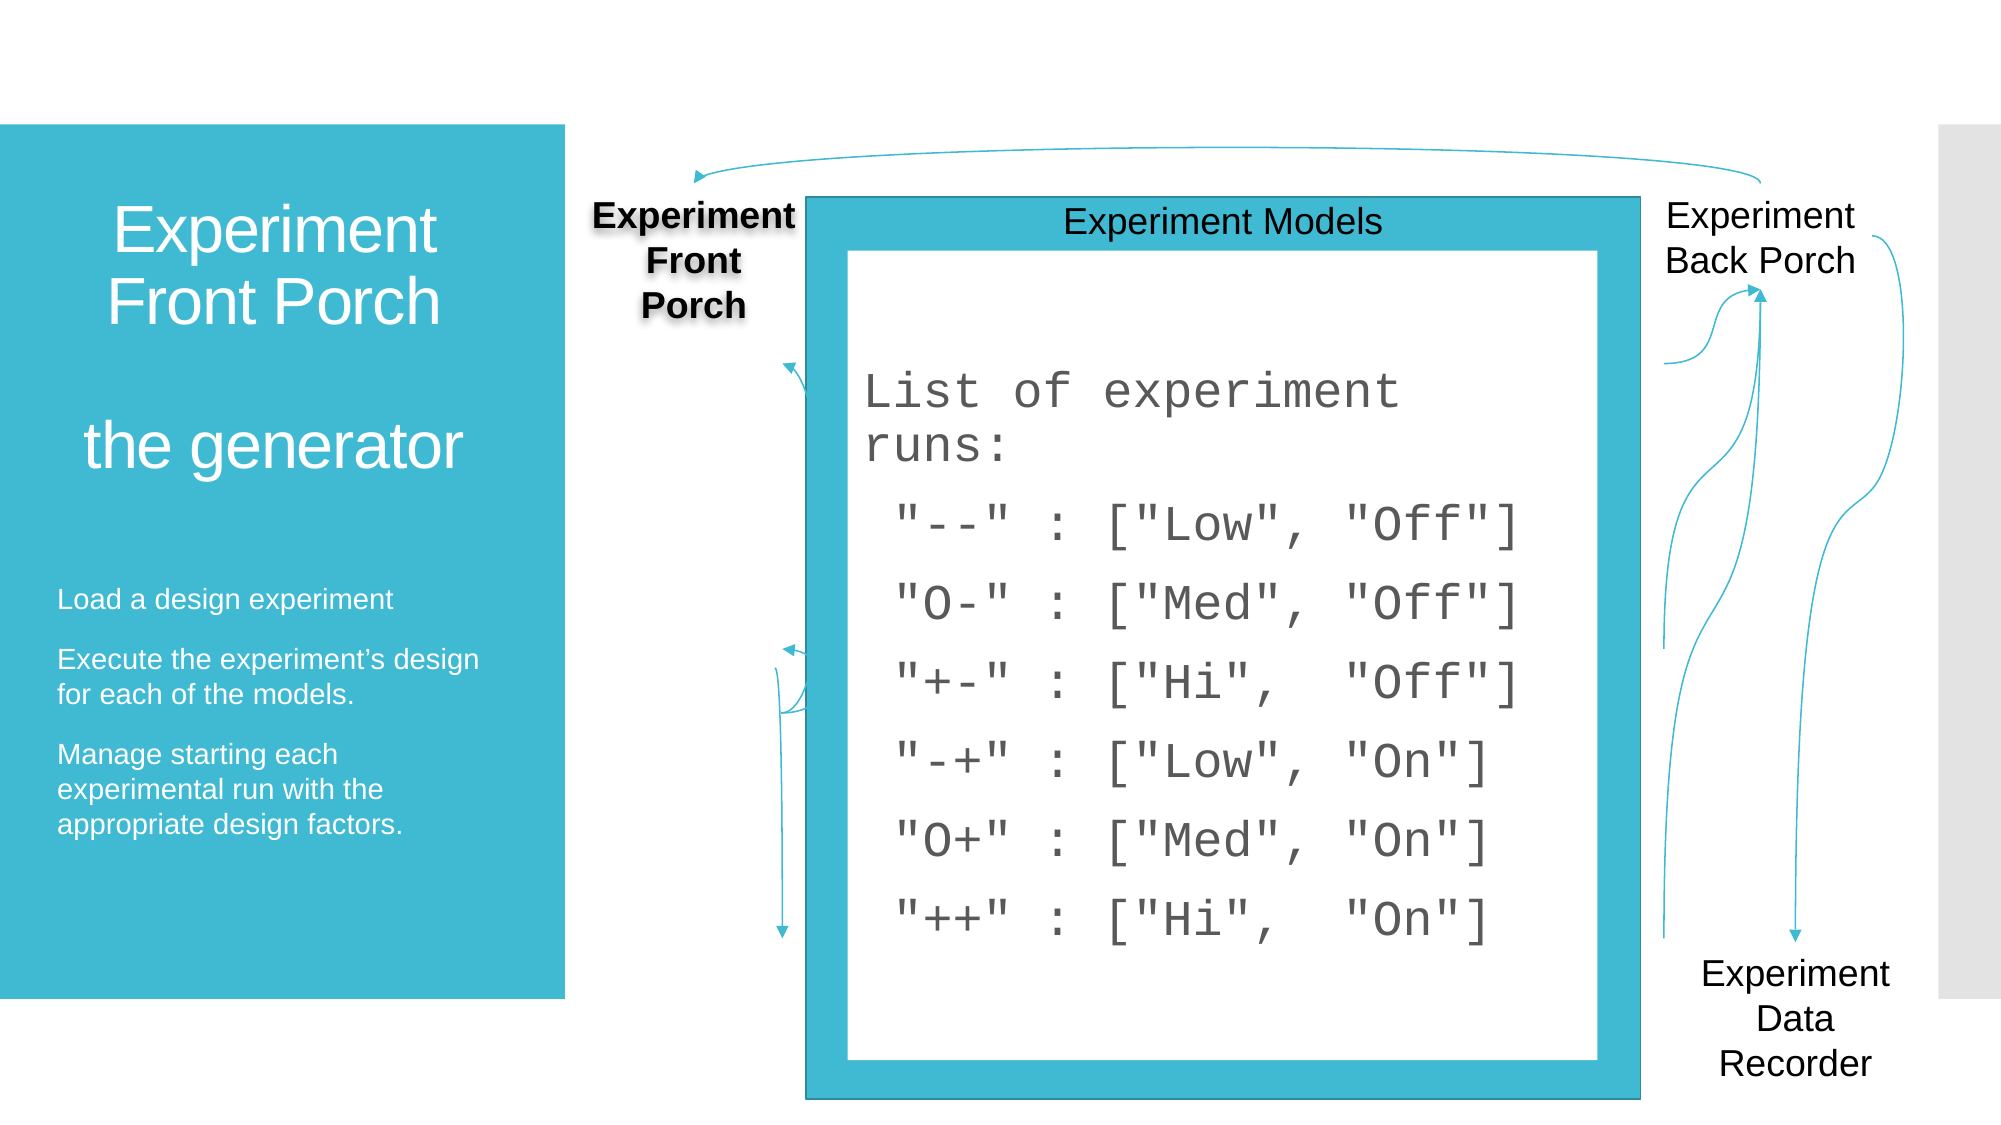

Experiment Front Porch
Experiment
Back Porch
# Experiment Front Porch the generator
Experiment Models

List of experiment runs:
 "--" : ["Low", "Off"]
 "O-" : ["Med", "Off"]
 "+-" : ["Hi",  "Off"]
 "-+" : ["Low", "On"]
 "O+" : ["Med", "On"]
 "++" : ["Hi",  "On"]
Load a design experiment
Execute the experiment’s design for each of the models.
Manage starting each experimental run with the appropriate design factors.
Experiment
Data Recorder